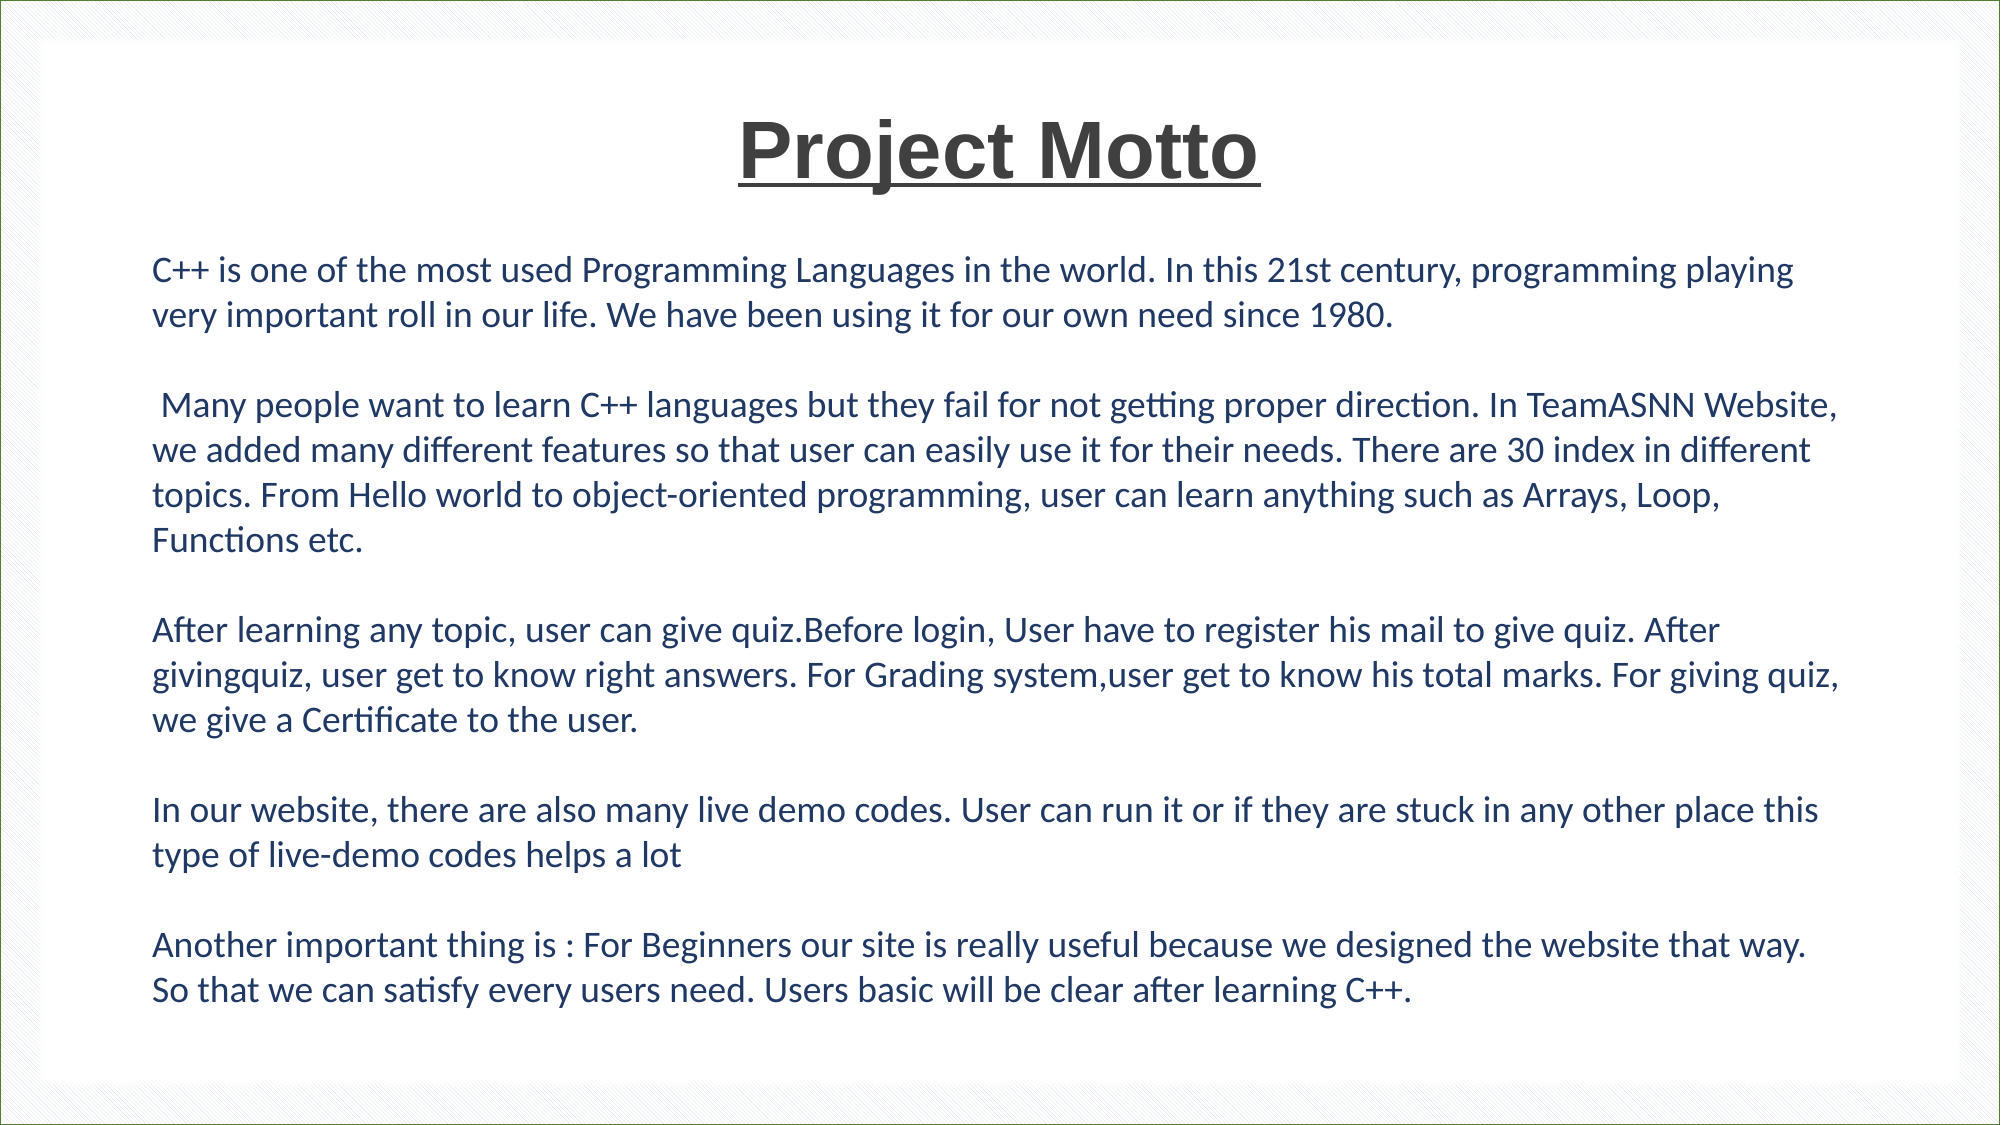

#
Project Motto
C++ is one of the most used Programming Languages in the world. In this 21st century, programming playing very important roll in our life. We have been using it for our own need since 1980.

 Many people want to learn C++ languages but they fail for not getting proper direction. In TeamASNN Website, we added many different features so that user can easily use it for their needs. There are 30 index in different topics. From Hello world to object-oriented programming, user can learn anything such as Arrays, Loop, Functions etc.

After learning any topic, user can give quiz.Before login, User have to register his mail to give quiz. After givingquiz, user get to know right answers. For Grading system,user get to know his total marks. For giving quiz, we give a Certificate to the user.

In our website, there are also many live demo codes. User can run it or if they are stuck in any other place this type of live-demo codes helps a lot

Another important thing is : For Beginners our site is really useful because we designed the website that way. So that we can satisfy every users need. Users basic will be clear after learning C++.